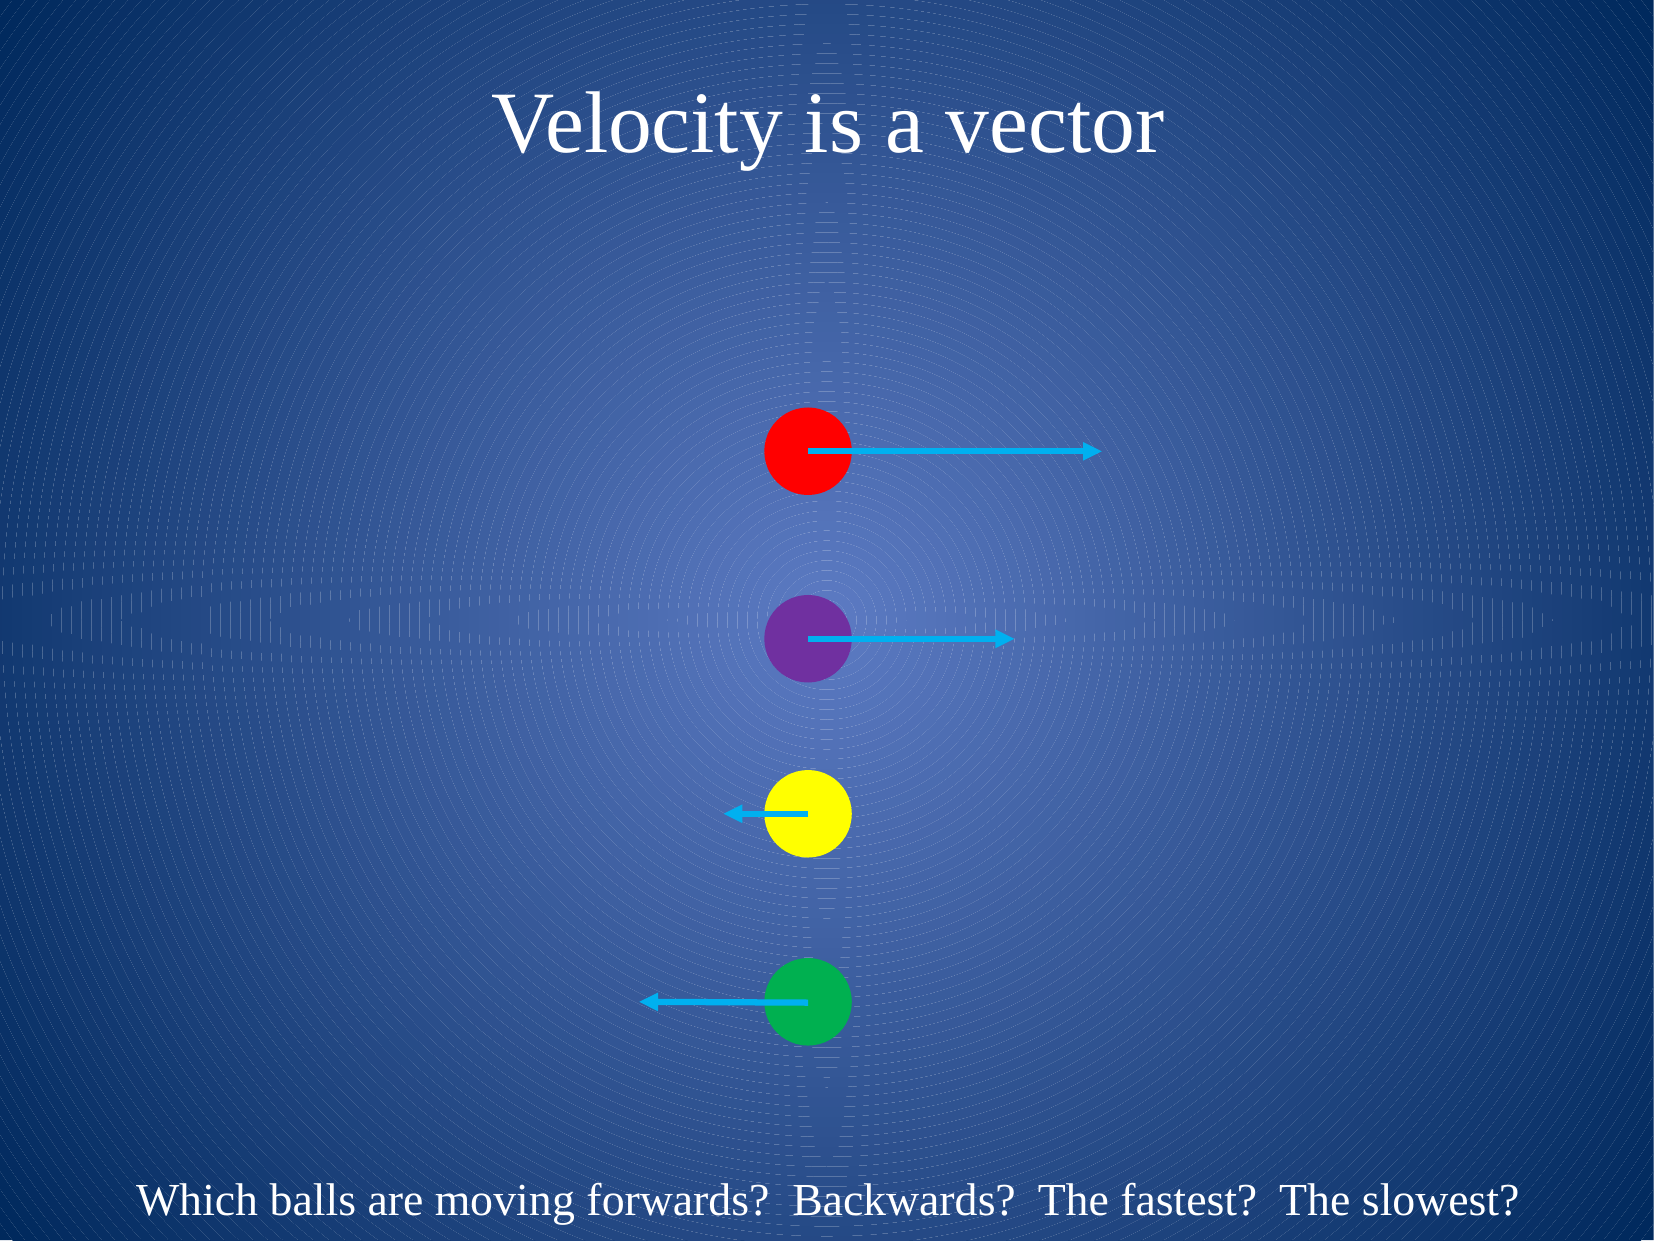

Velocity is a vector

Which balls are moving forwards?  Backwards?  The fastest?  The slowest?